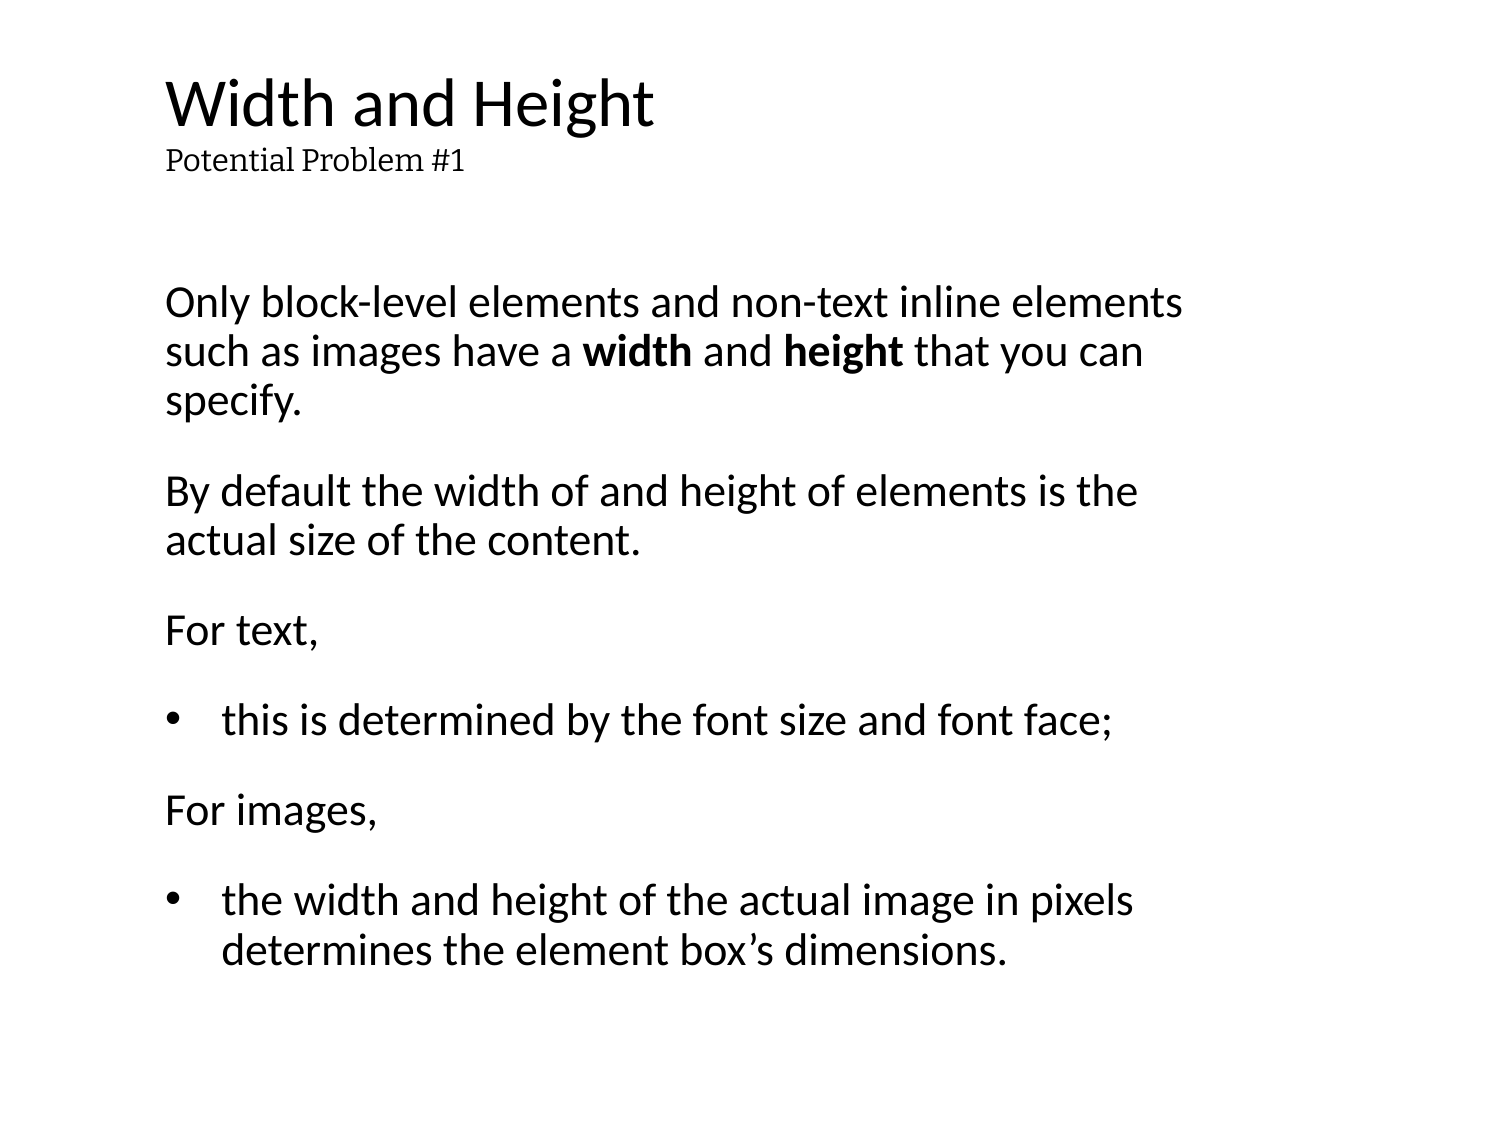

# Width and Height
Potential Problem #1
Only block-level elements and non-text inline elements such as images have a width and height that you can specify.
By default the width of and height of elements is the actual size of the content.
For text,
this is determined by the font size and font face;
For images,
the width and height of the actual image in pixels determines the element box’s dimensions.
72